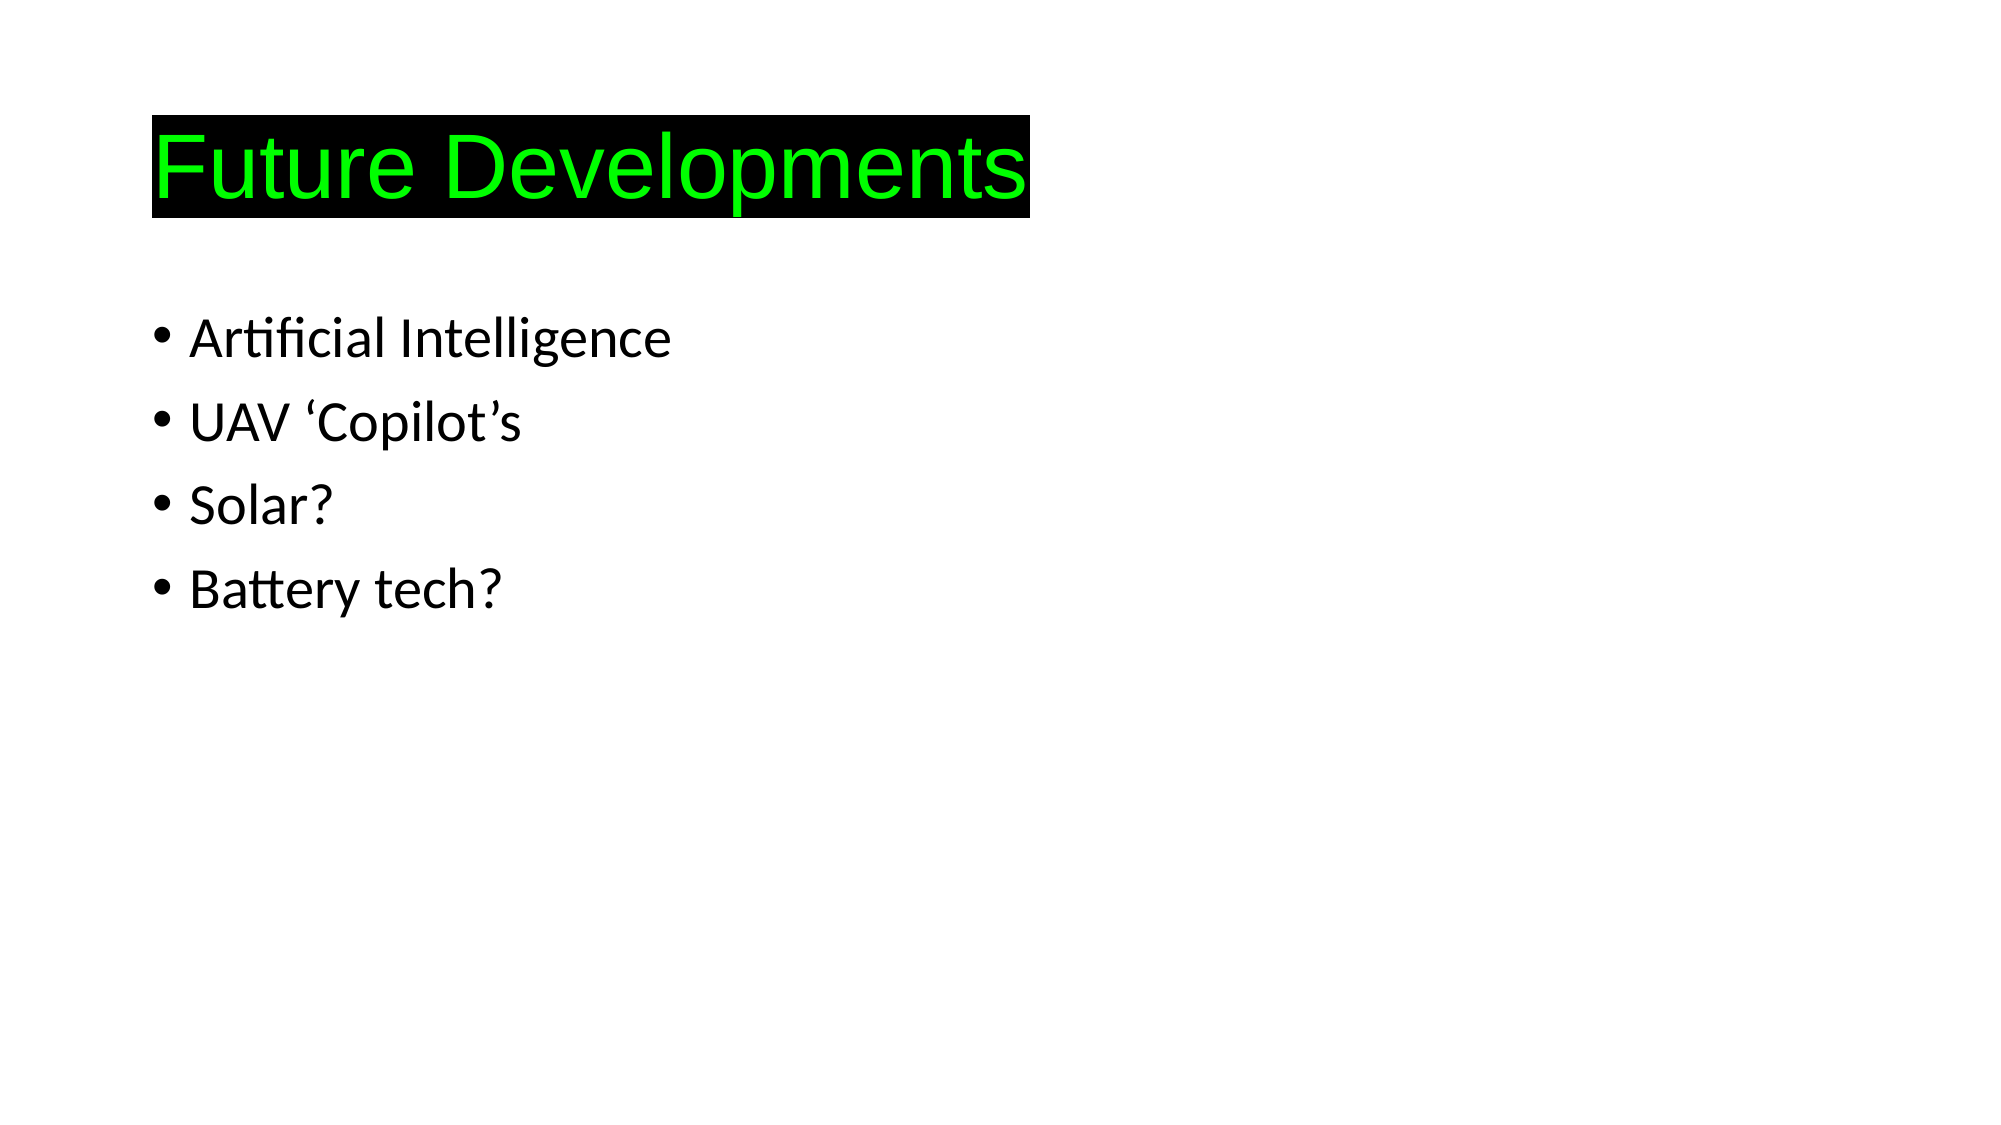

# Future Developments
Artificial Intelligence
UAV ‘Copilot’s
Solar?
Battery tech?